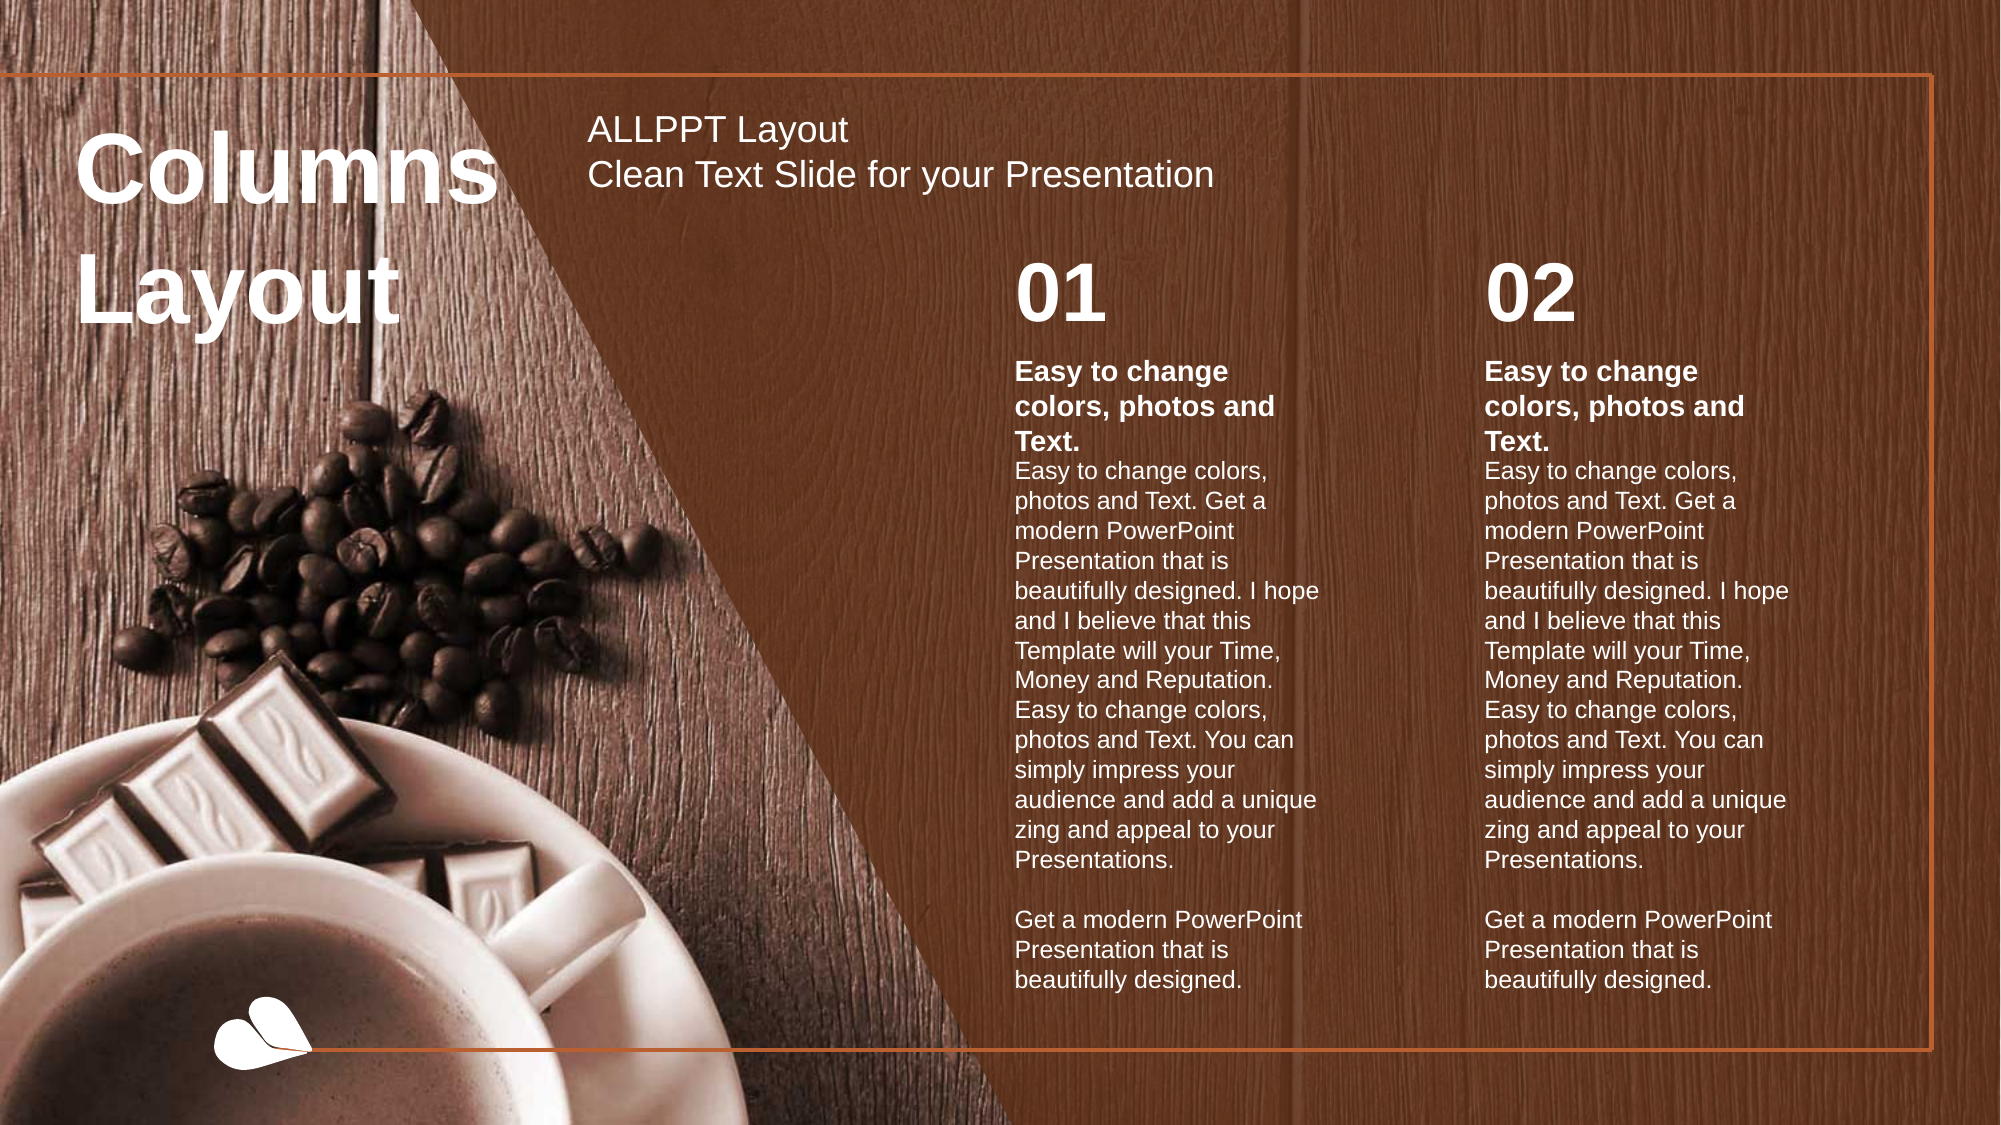

Columns Layout
ALLPPT Layout
Clean Text Slide for your Presentation
01
02
Easy to change colors, photos and Text.
Easy to change colors, photos and Text.
Easy to change colors, photos and Text. Get a modern PowerPoint  Presentation that is beautifully designed. I hope and I believe that this Template will your Time, Money and Reputation. Easy to change colors, photos and Text. You can simply impress your audience and add a unique zing and appeal to your Presentations.

Get a modern PowerPoint  Presentation that is beautifully designed.
Easy to change colors, photos and Text. Get a modern PowerPoint  Presentation that is beautifully designed. I hope and I believe that this Template will your Time, Money and Reputation. Easy to change colors, photos and Text. You can simply impress your audience and add a unique zing and appeal to your Presentations.

Get a modern PowerPoint  Presentation that is beautifully designed.